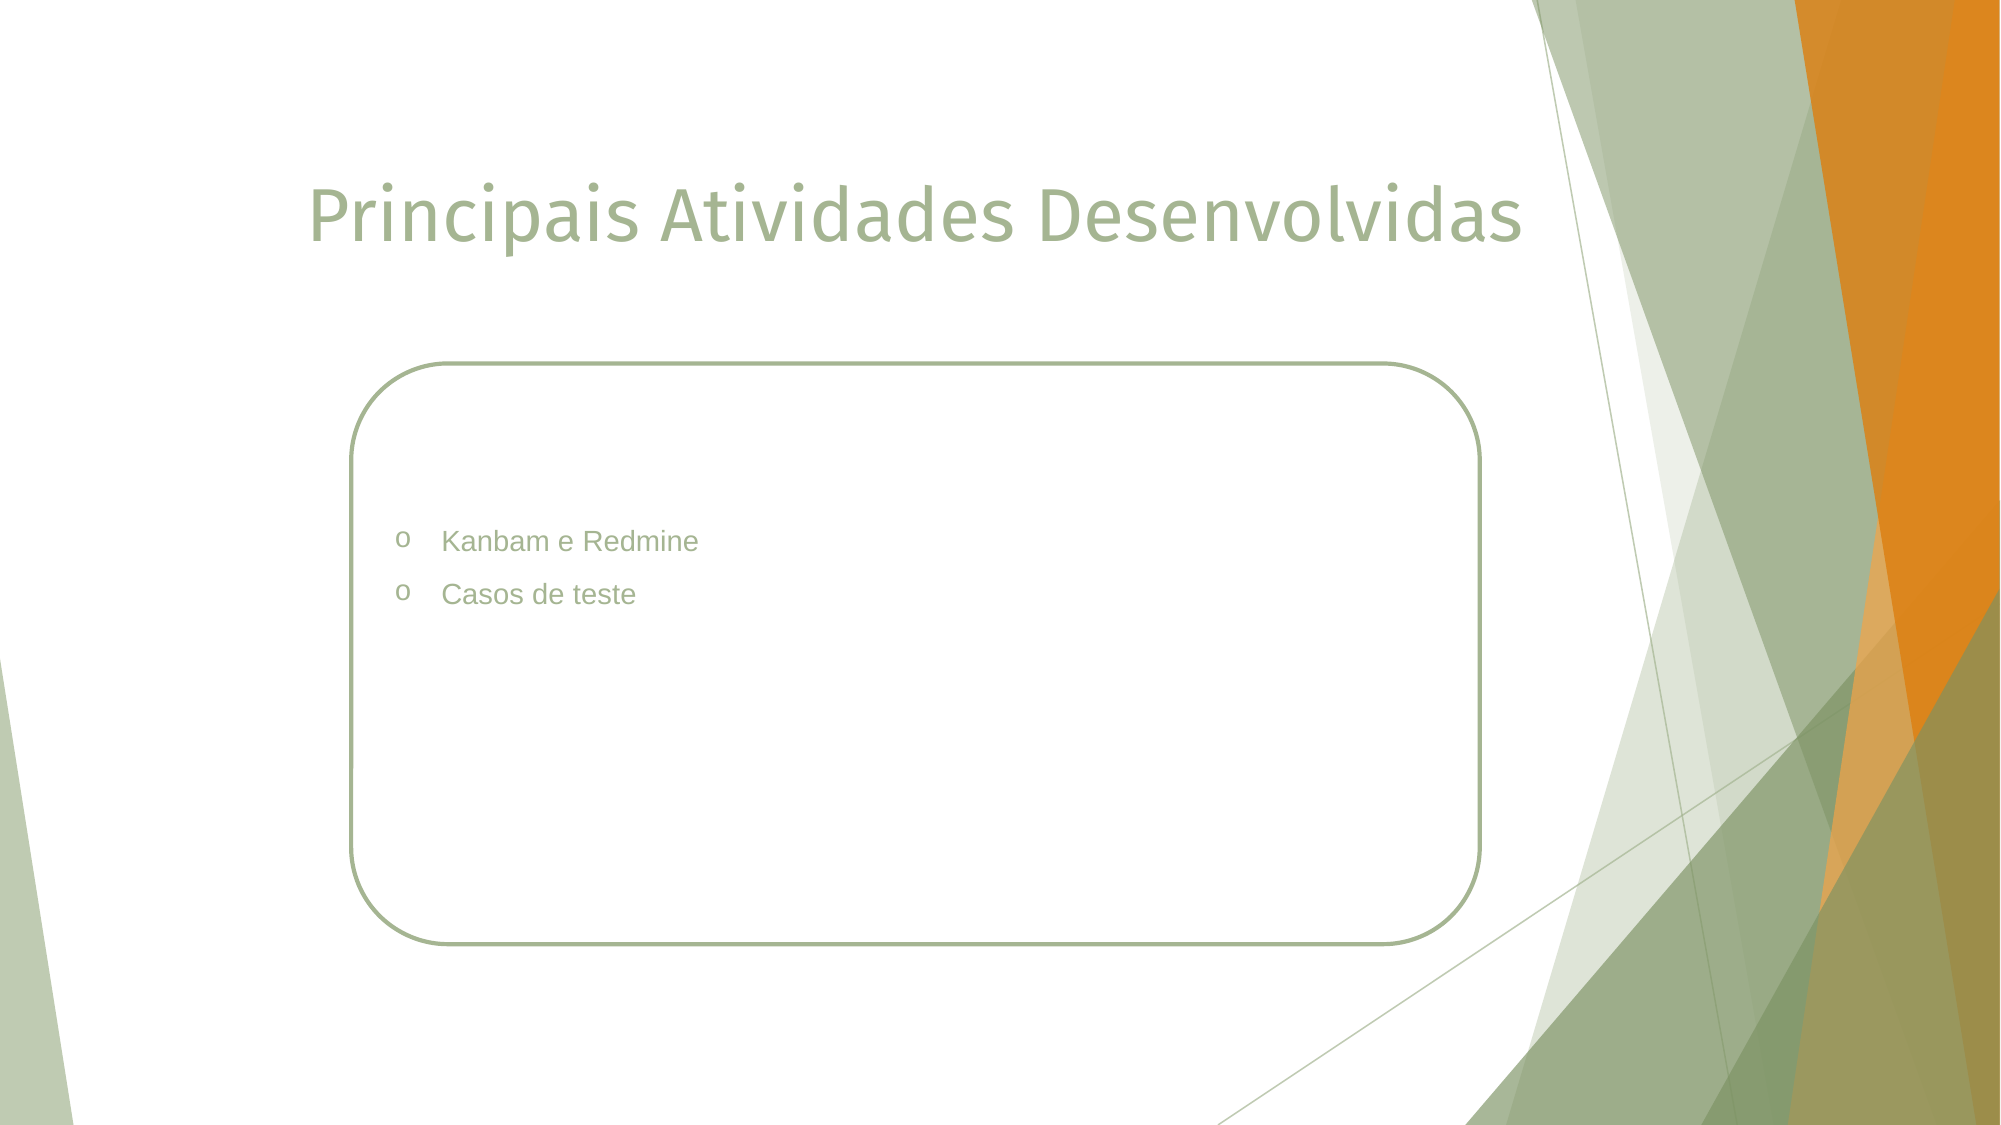

# Principais Atividades Desenvolvidas
Kanbam e Redmine
Casos de teste